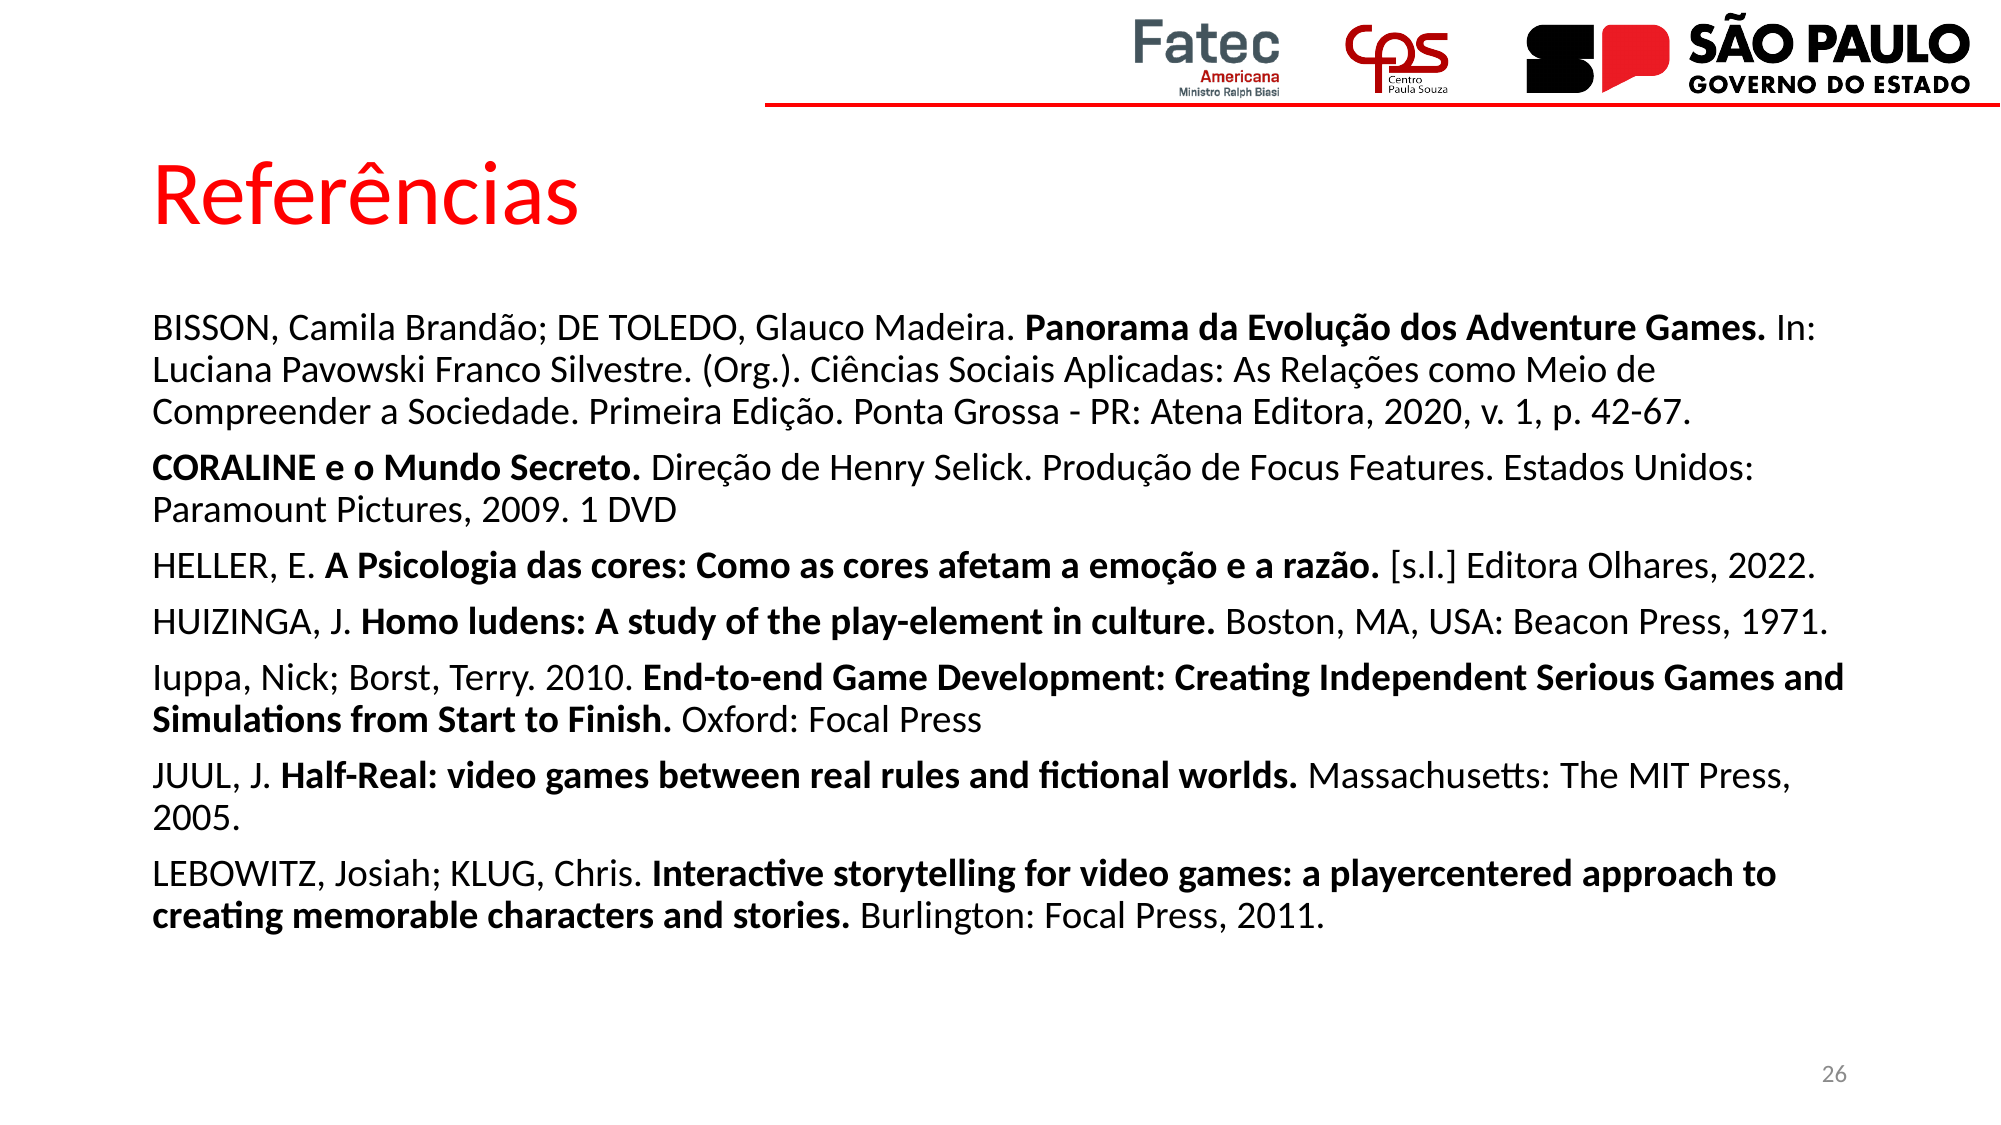

# Referências
BISSON, Camila Brandão; DE TOLEDO, Glauco Madeira. Panorama da Evolução dos Adventure Games. In: Luciana Pavowski Franco Silvestre. (Org.). Ciências Sociais Aplicadas: As Relações como Meio de Compreender a Sociedade. Primeira Edição. Ponta Grossa - PR: Atena Editora, 2020, v. 1, p. 42-67.
CORALINE e o Mundo Secreto. Direção de Henry Selick. Produção de Focus Features. Estados Unidos: Paramount Pictures, 2009. 1 DVD
HELLER, E. A Psicologia das cores: Como as cores afetam a emoção e a razão. [s.l.] Editora Olhares, 2022.
HUIZINGA, J. Homo ludens: A study of the play-element in culture. Boston, MA, USA: Beacon Press, 1971.
Iuppa, Nick; Borst, Terry. 2010. End-to-end Game Development: Creating Independent Serious Games and Simulations from Start to Finish. Oxford: Focal Press
JUUL, J. Half-Real: video games between real rules and fictional worlds. Massachusetts: The MIT Press, 2005.
LEBOWITZ, Josiah; KLUG, Chris. Interactive storytelling for video games: a playercentered approach to creating memorable characters and stories. Burlington: Focal Press, 2011.
26